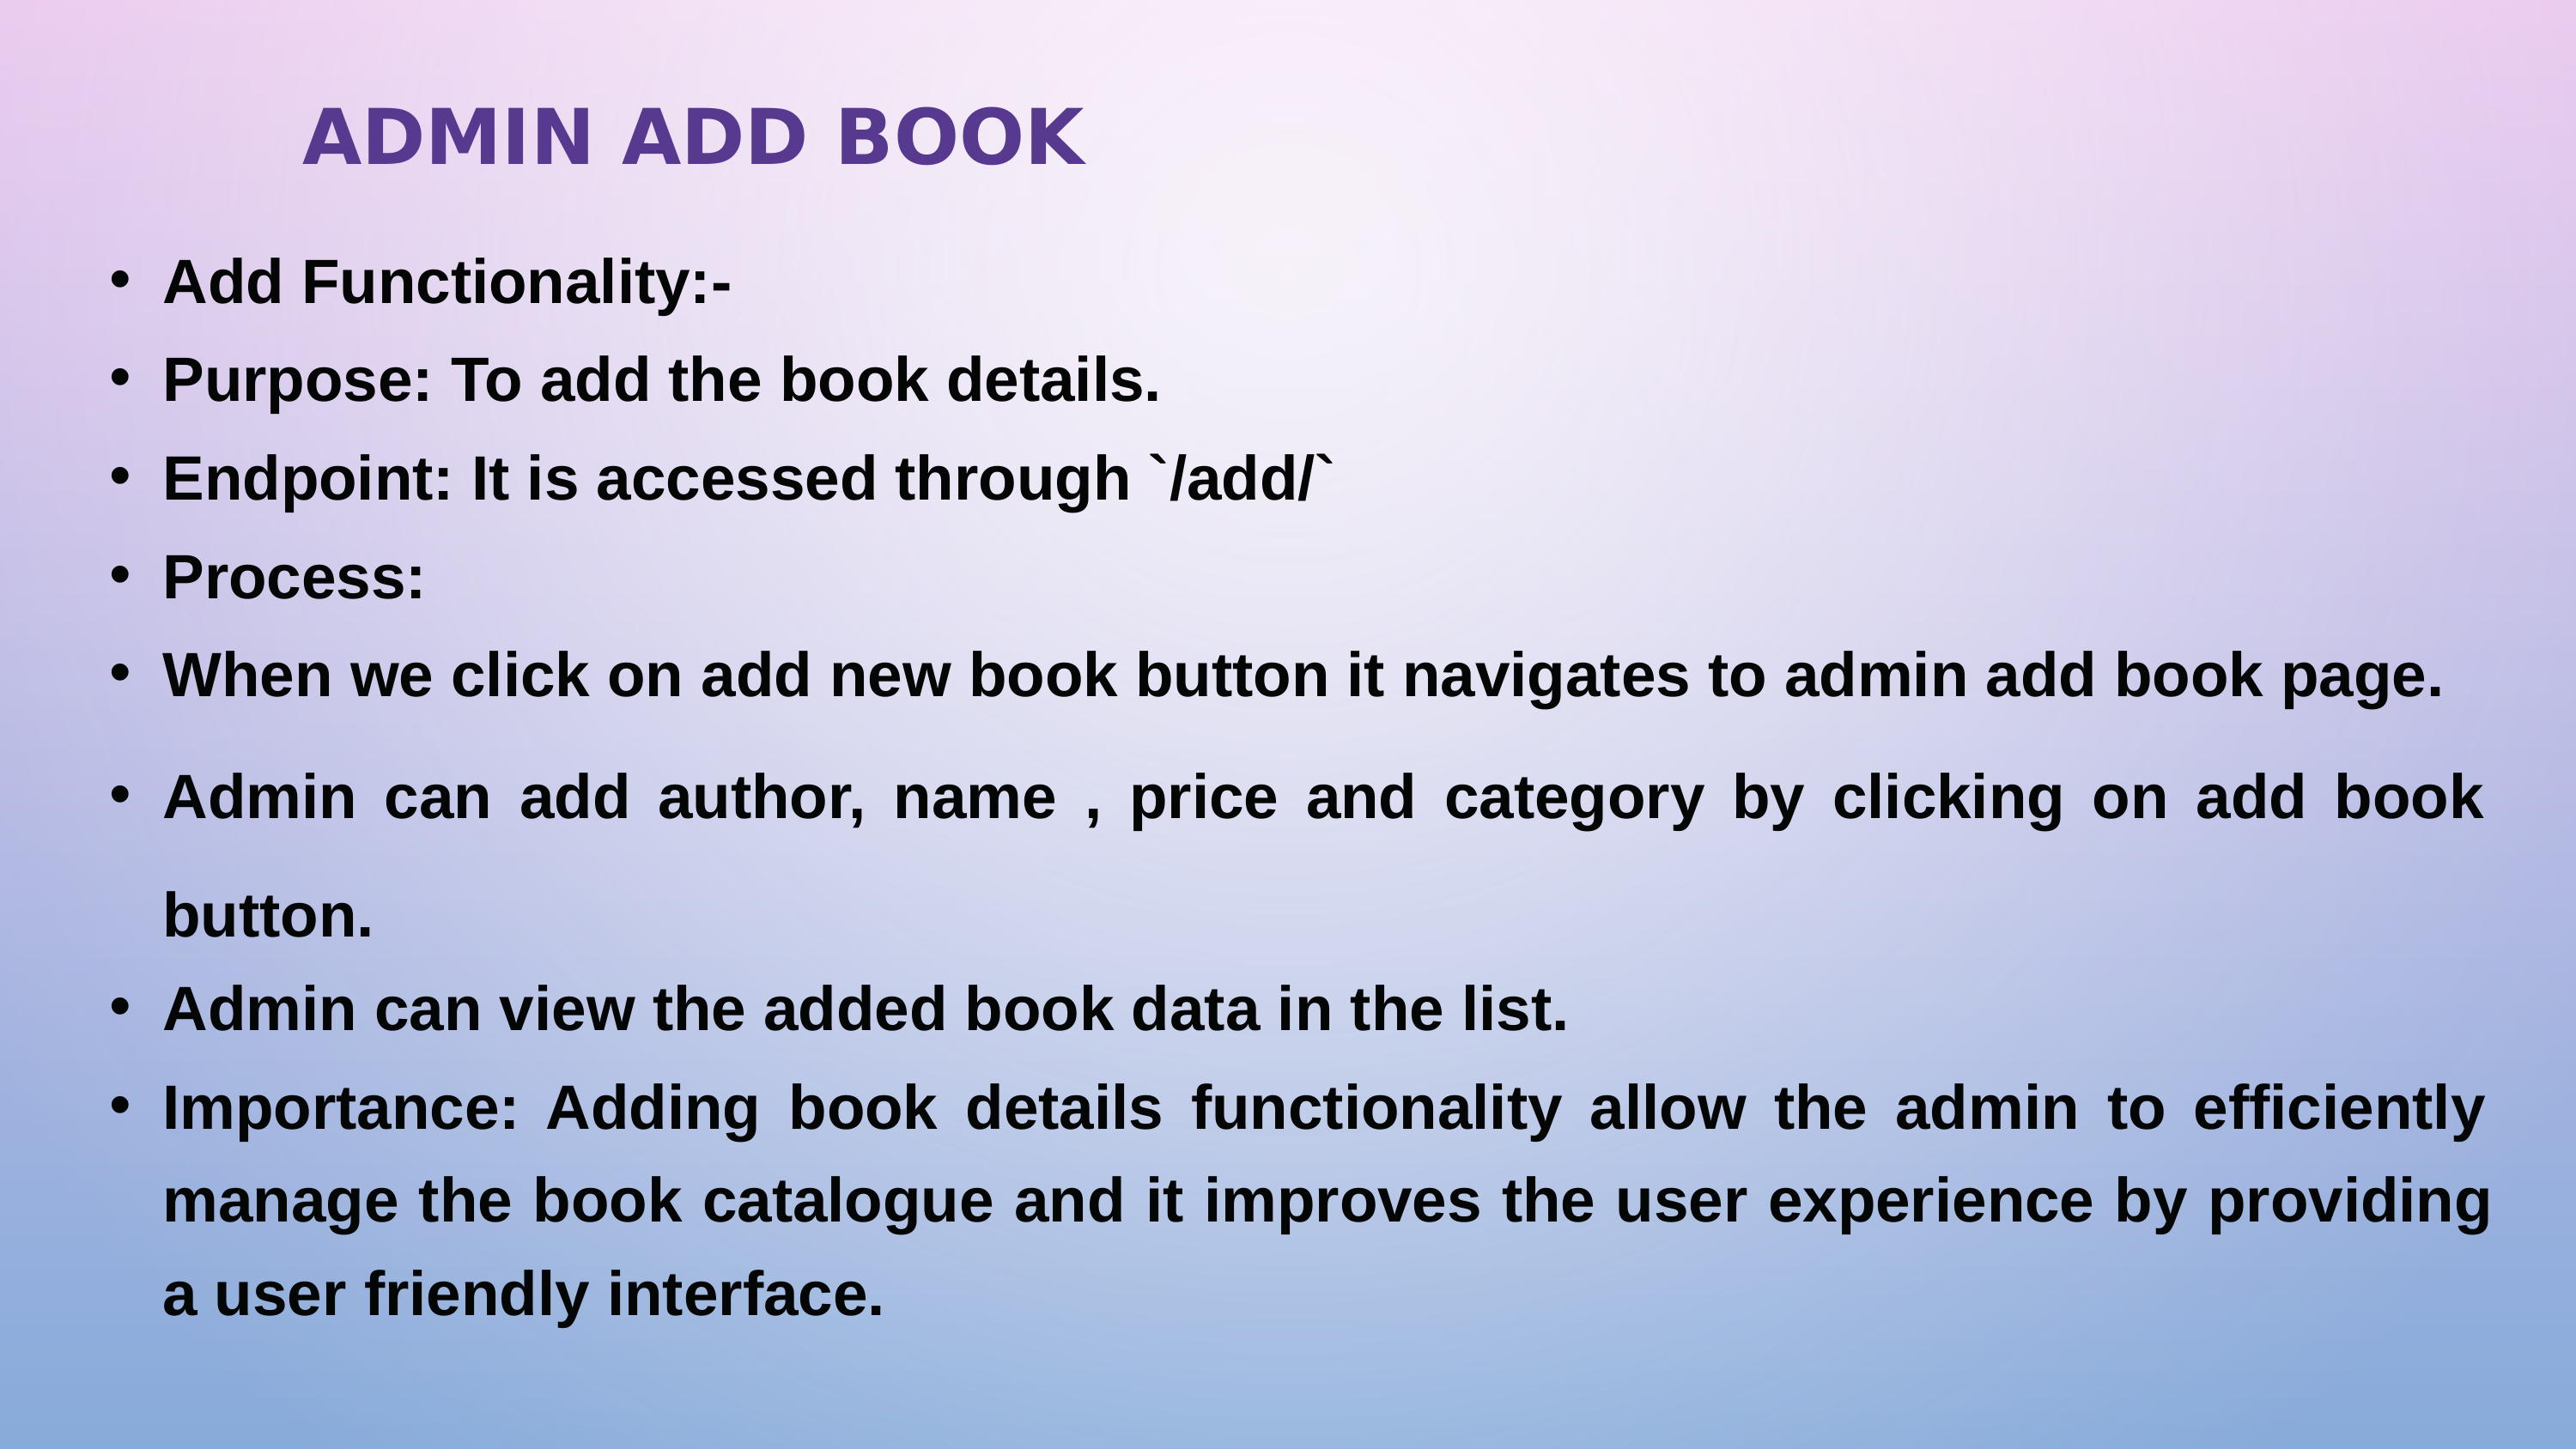

# ADMIN ADD BOOK
Add Functionality:-
Purpose: To add the book details.
Endpoint: It is accessed through `/add/`
Process:
When we click on add new book button it navigates to admin add book page.
Admin can add author, name , price and category by clicking on add book  button.
Admin can view the added book data in the list.
Importance: Adding book details functionality allow the admin to efficiently  manage the book catalogue and it improves the user experience by providing  a user friendly interface.